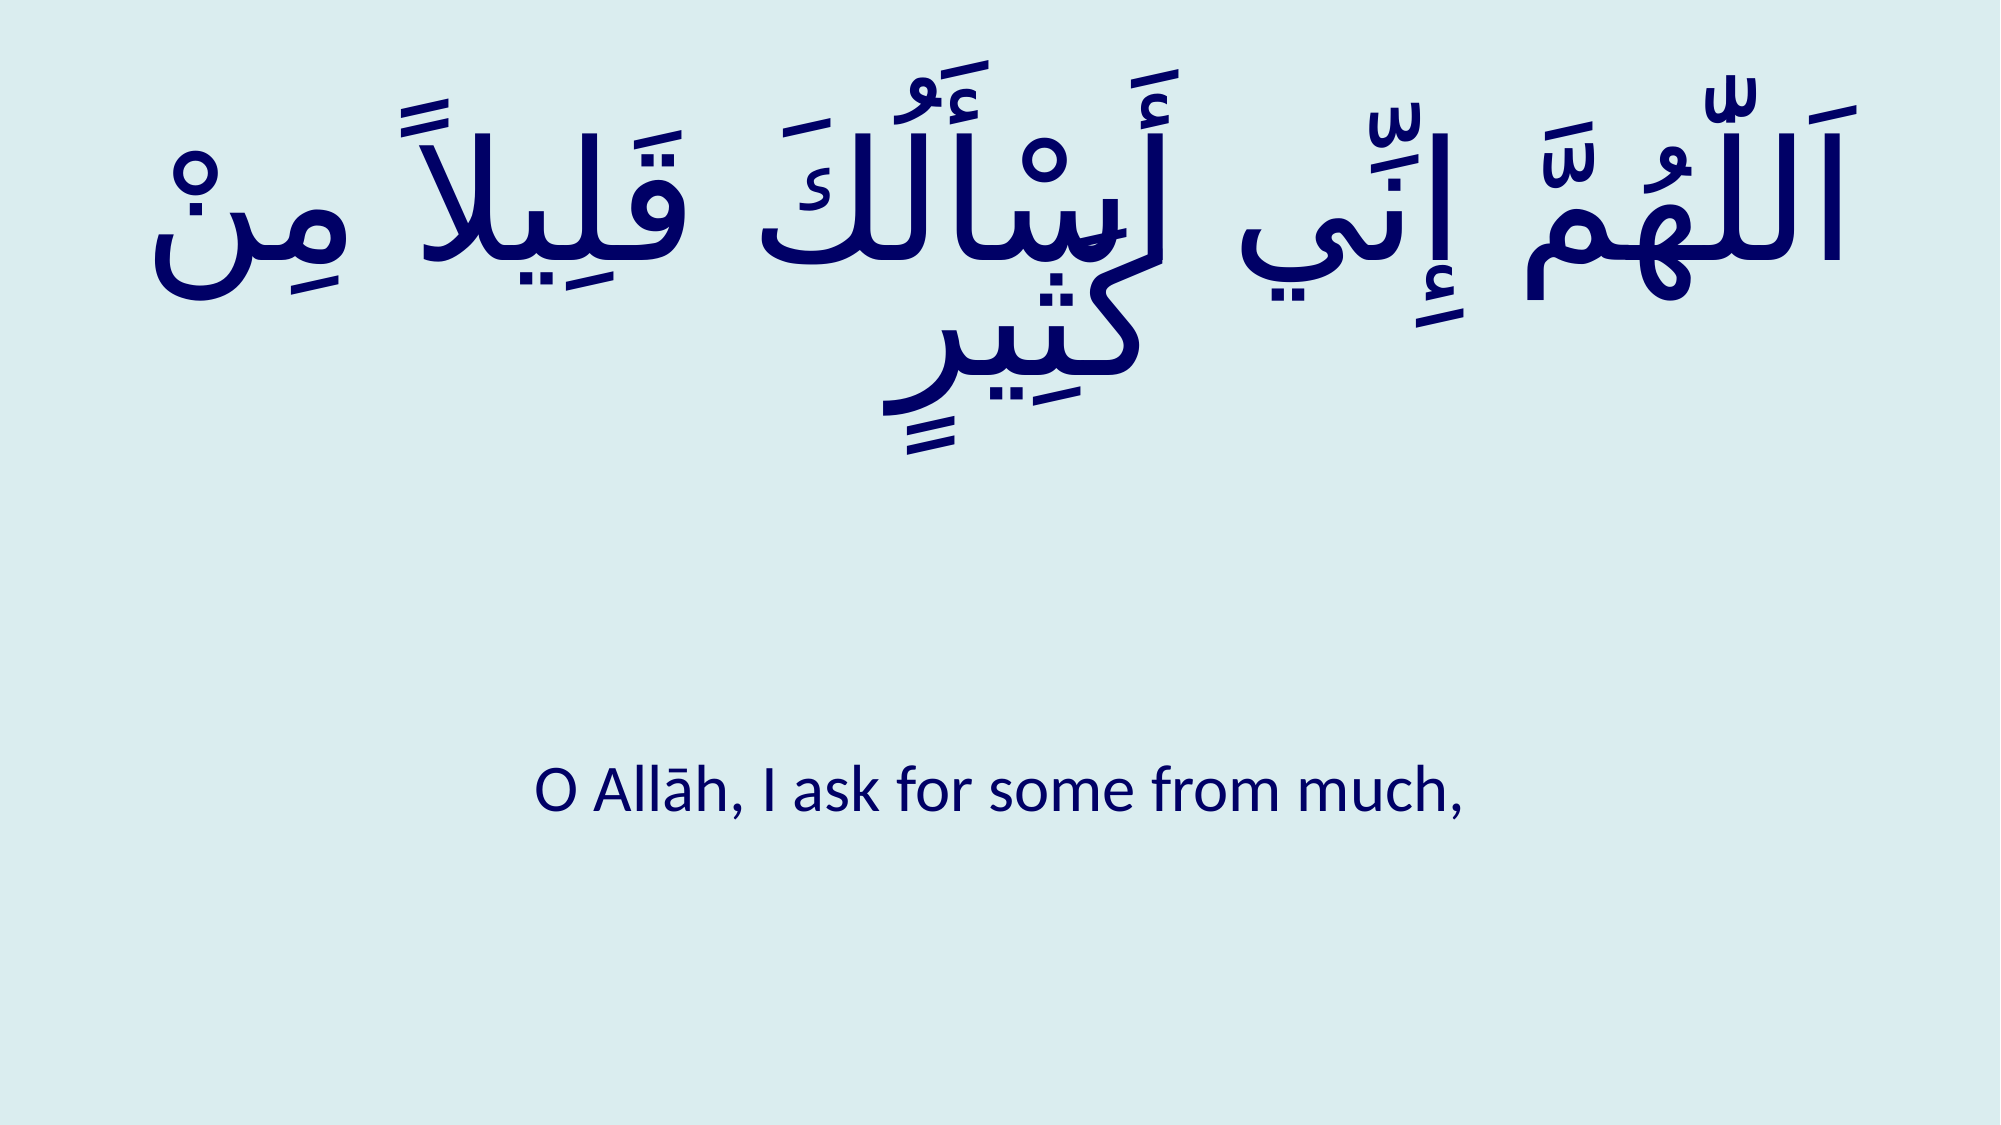

# اَللّٰهُمَّ إِنِّي أَسْأَلُكَ قَلِيلاً مِنْ كَثِيرٍ
O Allāh, I ask for some from much,